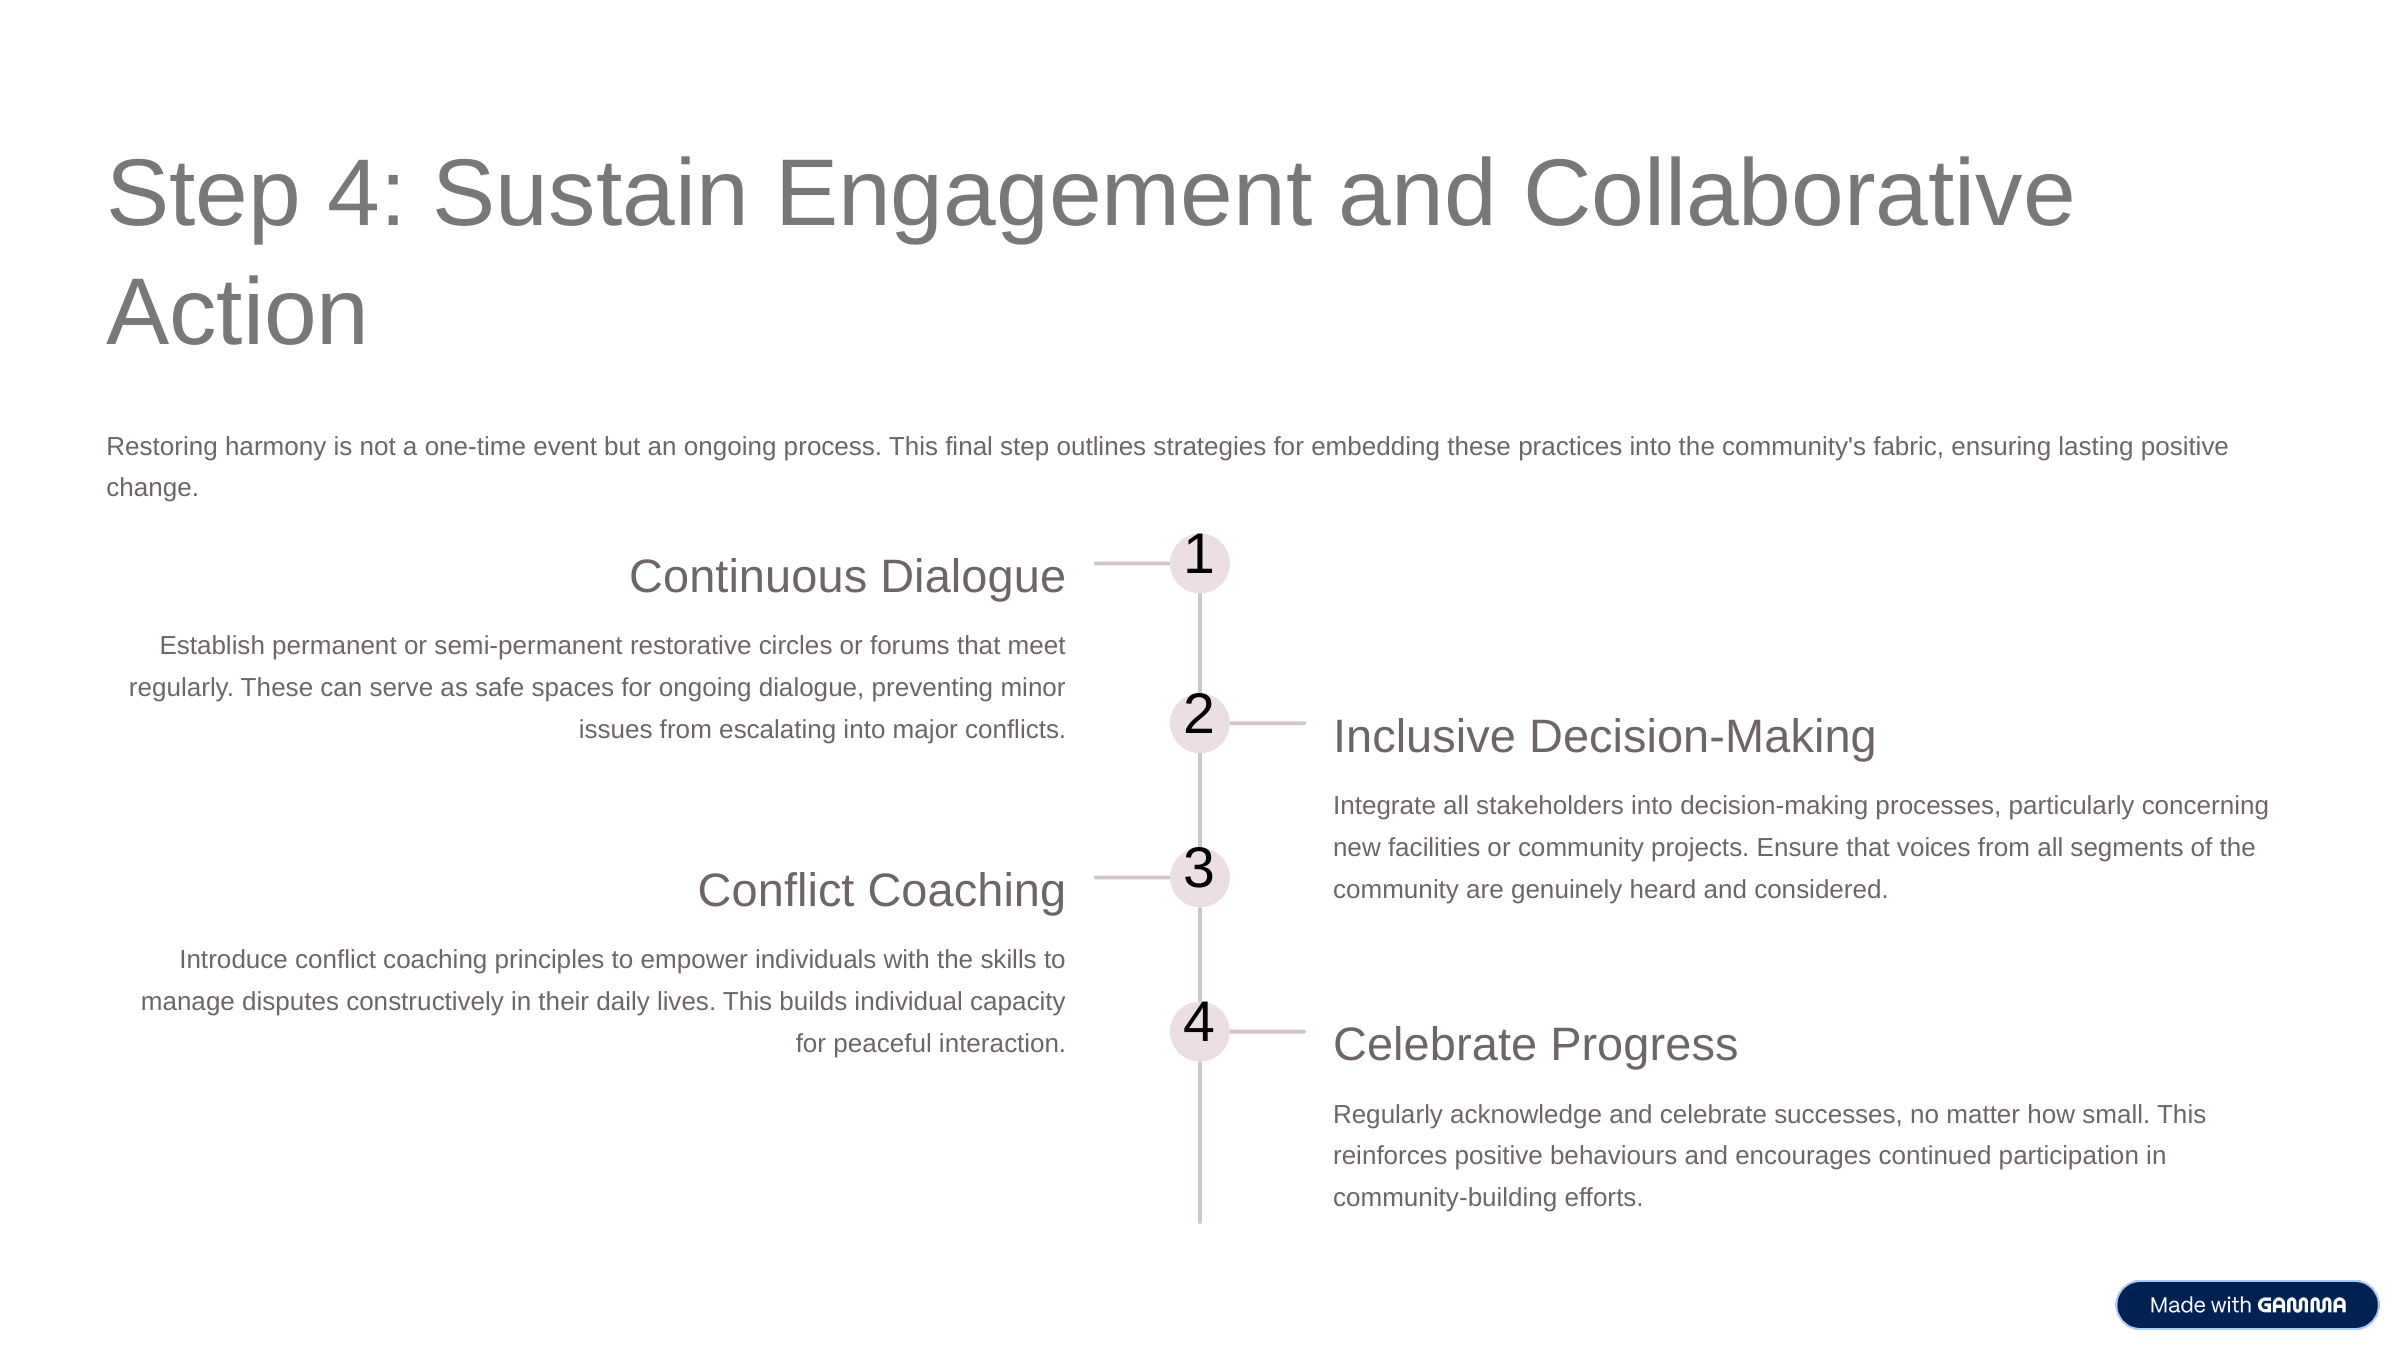

Step 4: Sustain Engagement and Collaborative Action
Restoring harmony is not a one-time event but an ongoing process. This final step outlines strategies for embedding these practices into the community's fabric, ensuring lasting positive change.
1

Continuous Dialogue

Establish permanent or semi-permanent restorative circles or forums that meet regularly. These can serve as safe spaces for ongoing dialogue, preventing minor issues from escalating into major conflicts.
2

Inclusive Decision-Making

Integrate all stakeholders into decision-making processes, particularly concerning new facilities or community projects. Ensure that voices from all segments of the community are genuinely heard and considered.
3

Conflict Coaching

Introduce conflict coaching principles to empower individuals with the skills to manage disputes constructively in their daily lives. This builds individual capacity for peaceful interaction.
4

Celebrate Progress

Regularly acknowledge and celebrate successes, no matter how small. This reinforces positive behaviours and encourages continued participation in community-building efforts.